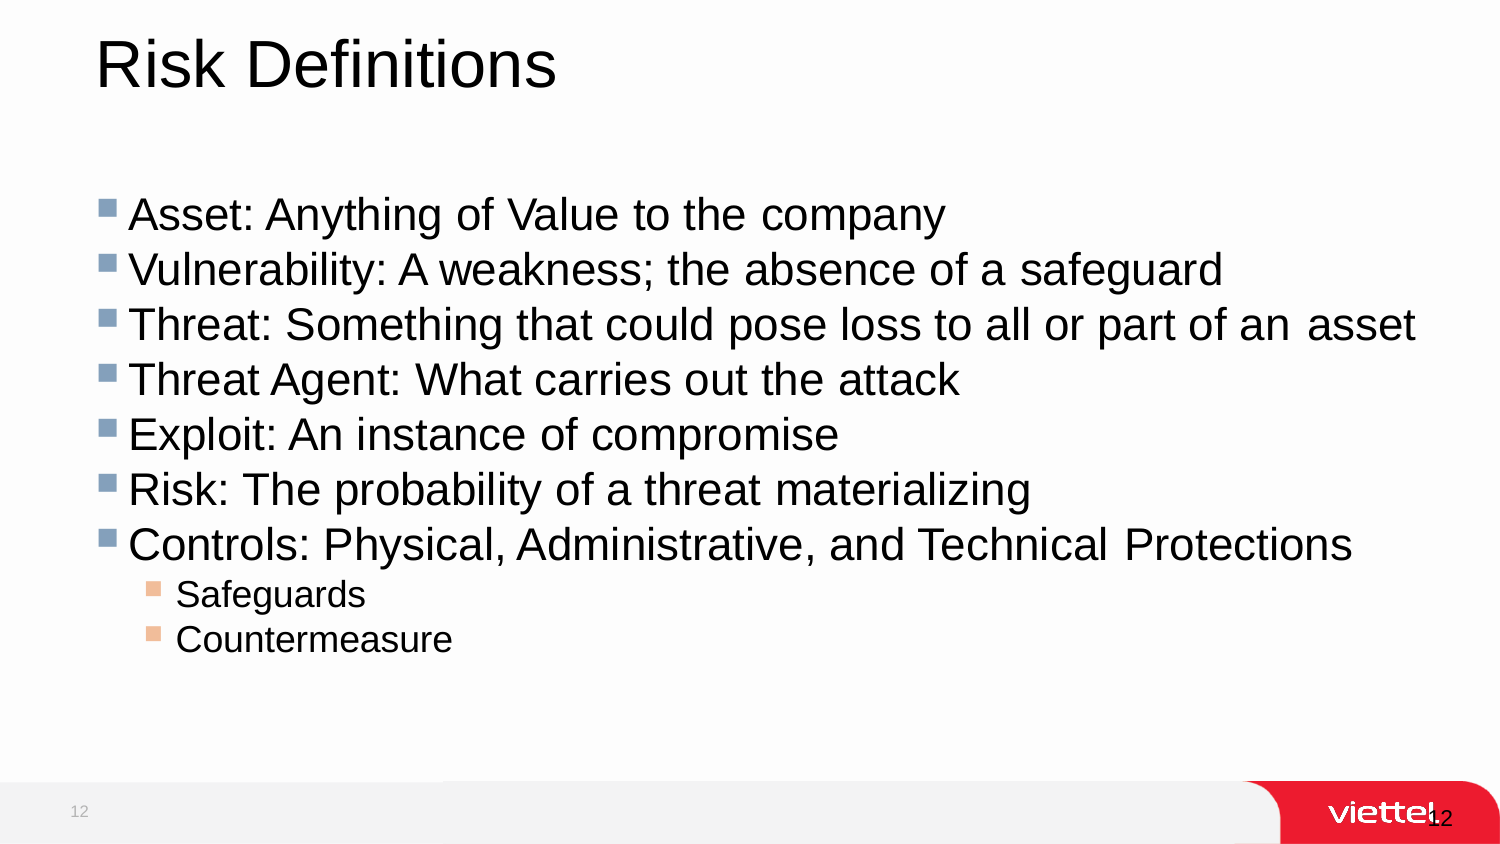

Risk Definitions
Asset: Anything of Value to the company
Vulnerability: A weakness; the absence of a safeguard
Threat: Something that could pose loss to all or part of an asset
Threat Agent: What carries out the attack
Exploit: An instance of compromise
Risk: The probability of a threat materializing
Controls: Physical, Administrative, and Technical Protections
Safeguards
Countermeasure
12